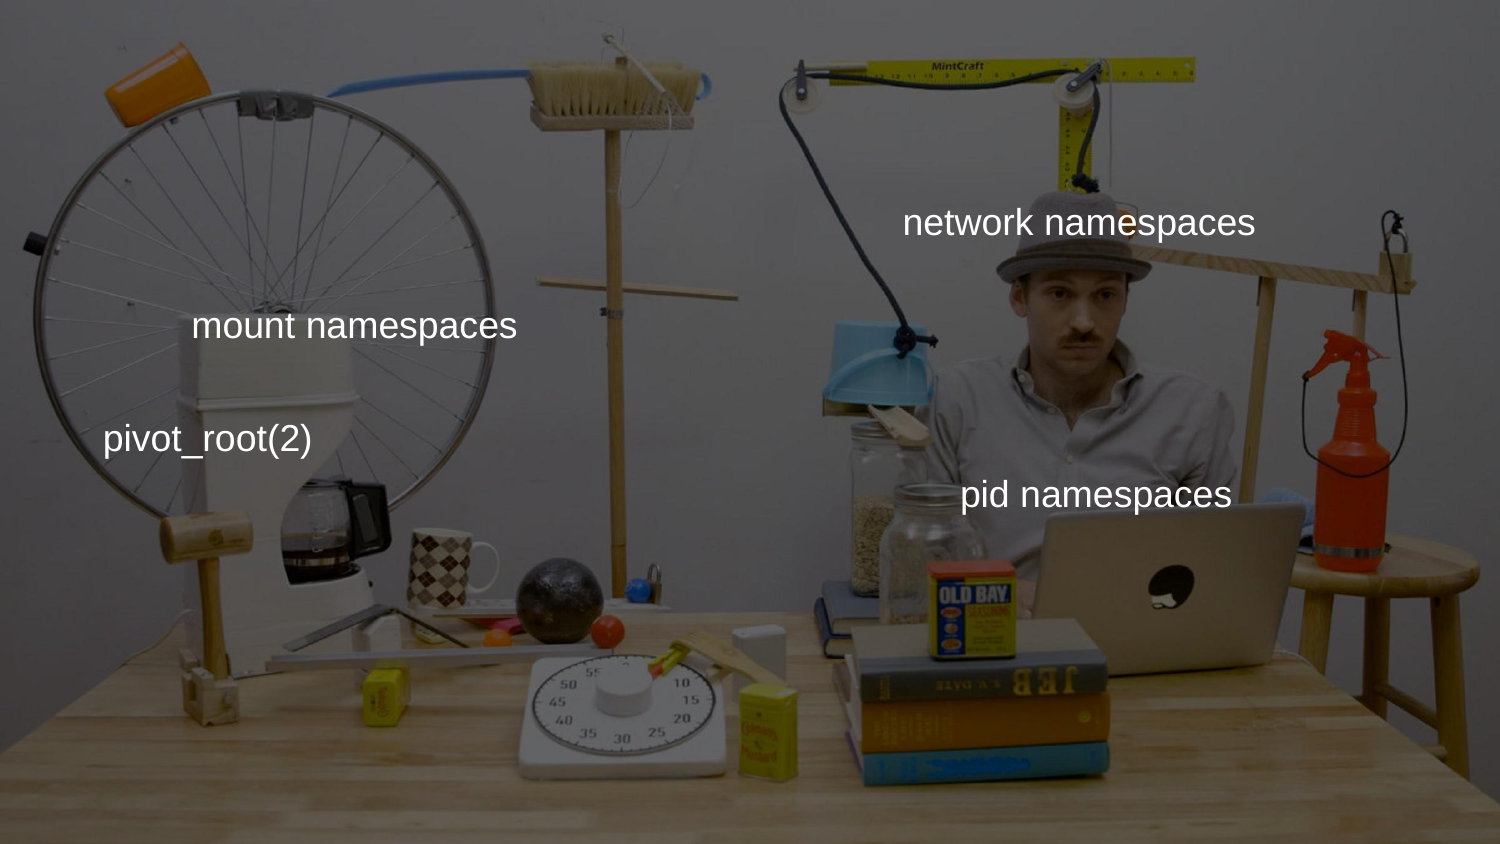

network namespaces
mount namespaces
pivot_root(2)
pid namespaces